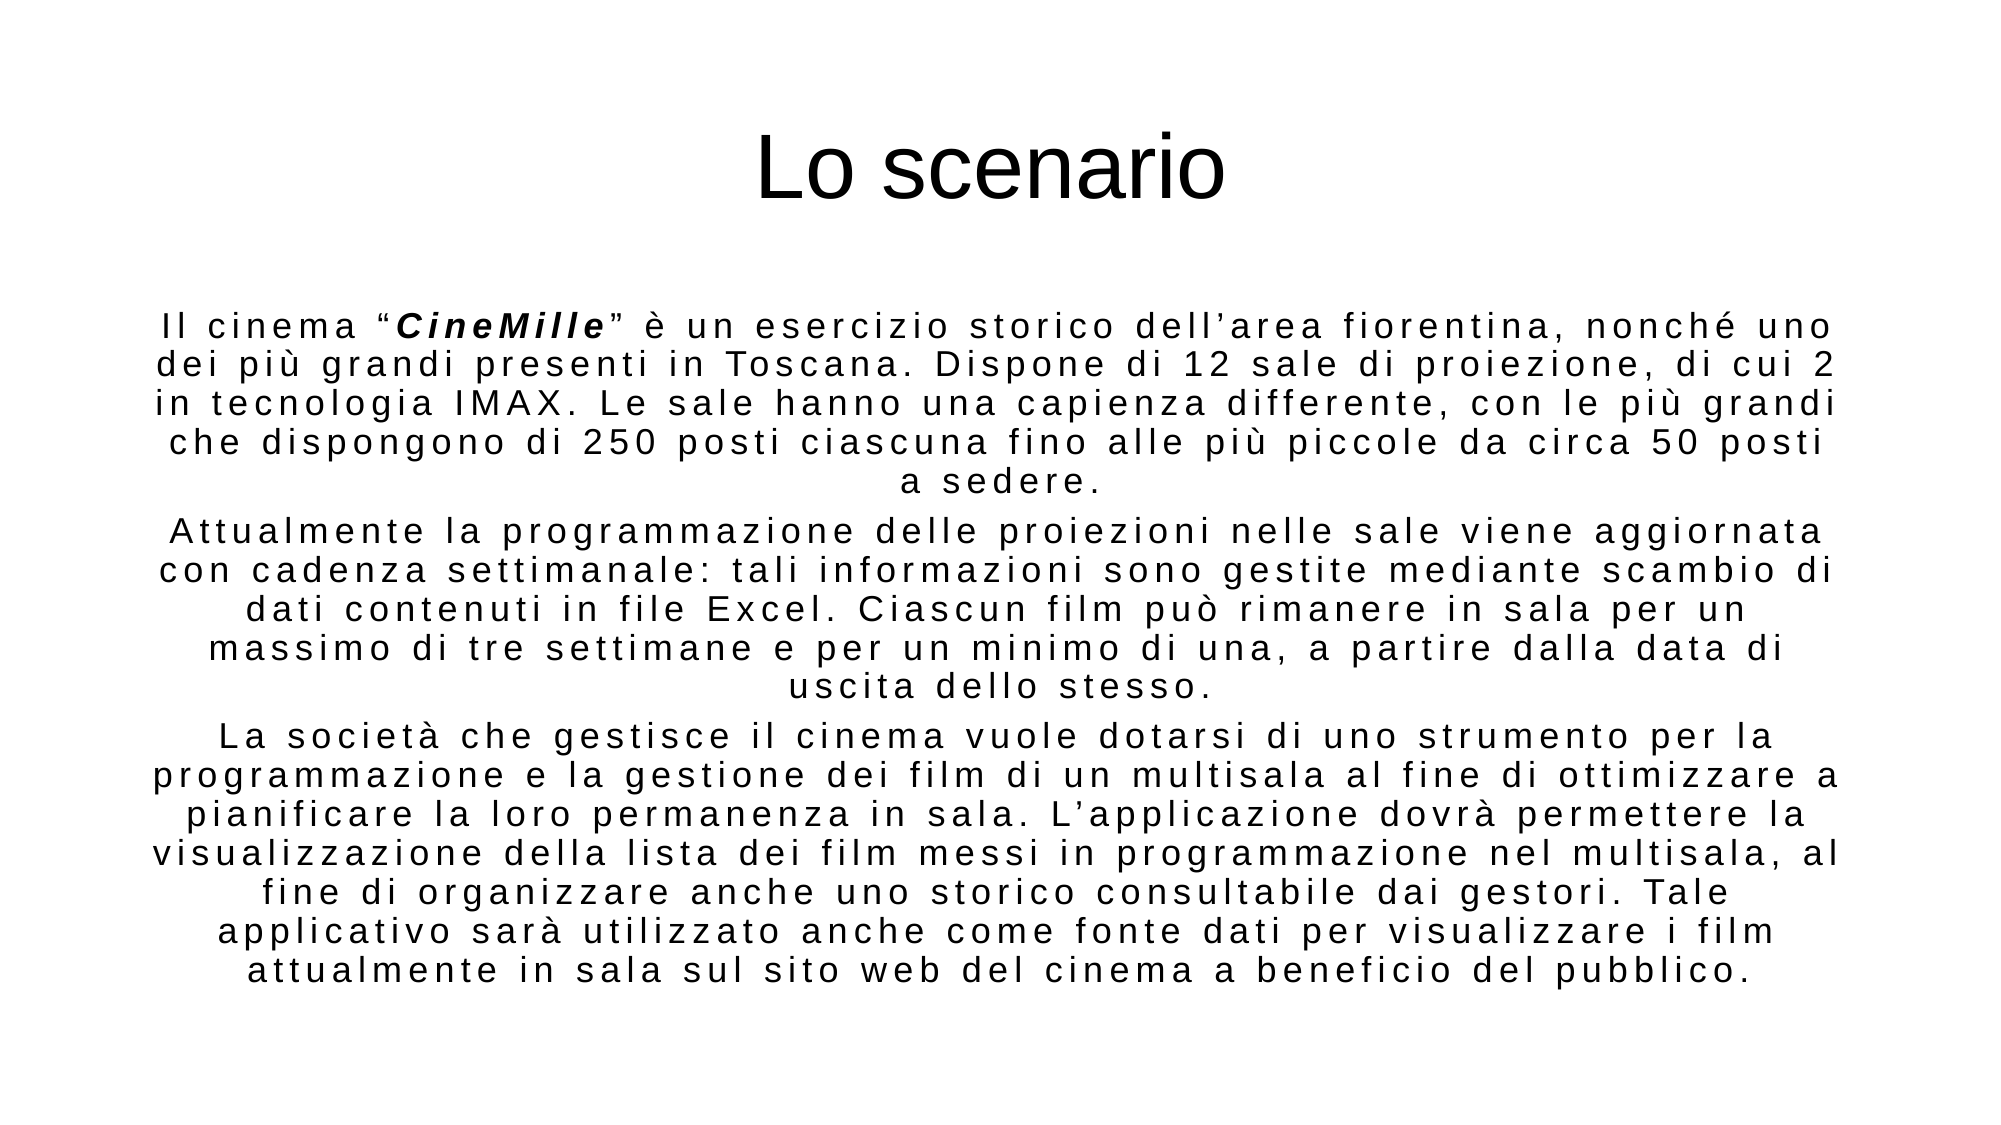

# Lo scenario
Il cinema “CineMille” è un esercizio storico dell’area fiorentina, nonché uno dei più grandi presenti in Toscana. Dispone di 12 sale di proiezione, di cui 2 in tecnologia IMAX. Le sale hanno una capienza differente, con le più grandi che dispongono di 250 posti ciascuna fino alle più piccole da circa 50 posti a sedere.
Attualmente la programmazione delle proiezioni nelle sale viene aggiornata con cadenza settimanale: tali informazioni sono gestite mediante scambio di dati contenuti in file Excel. Ciascun film può rimanere in sala per un massimo di tre settimane e per un minimo di una, a partire dalla data di uscita dello stesso.
La società che gestisce il cinema vuole dotarsi di uno strumento per la programmazione e la gestione dei film di un multisala al fine di ottimizzare a pianificare la loro permanenza in sala. L’applicazione dovrà permettere la visualizzazione della lista dei film messi in programmazione nel multisala, al fine di organizzare anche uno storico consultabile dai gestori. Tale applicativo sarà utilizzato anche come fonte dati per visualizzare i film attualmente in sala sul sito web del cinema a beneficio del pubblico.